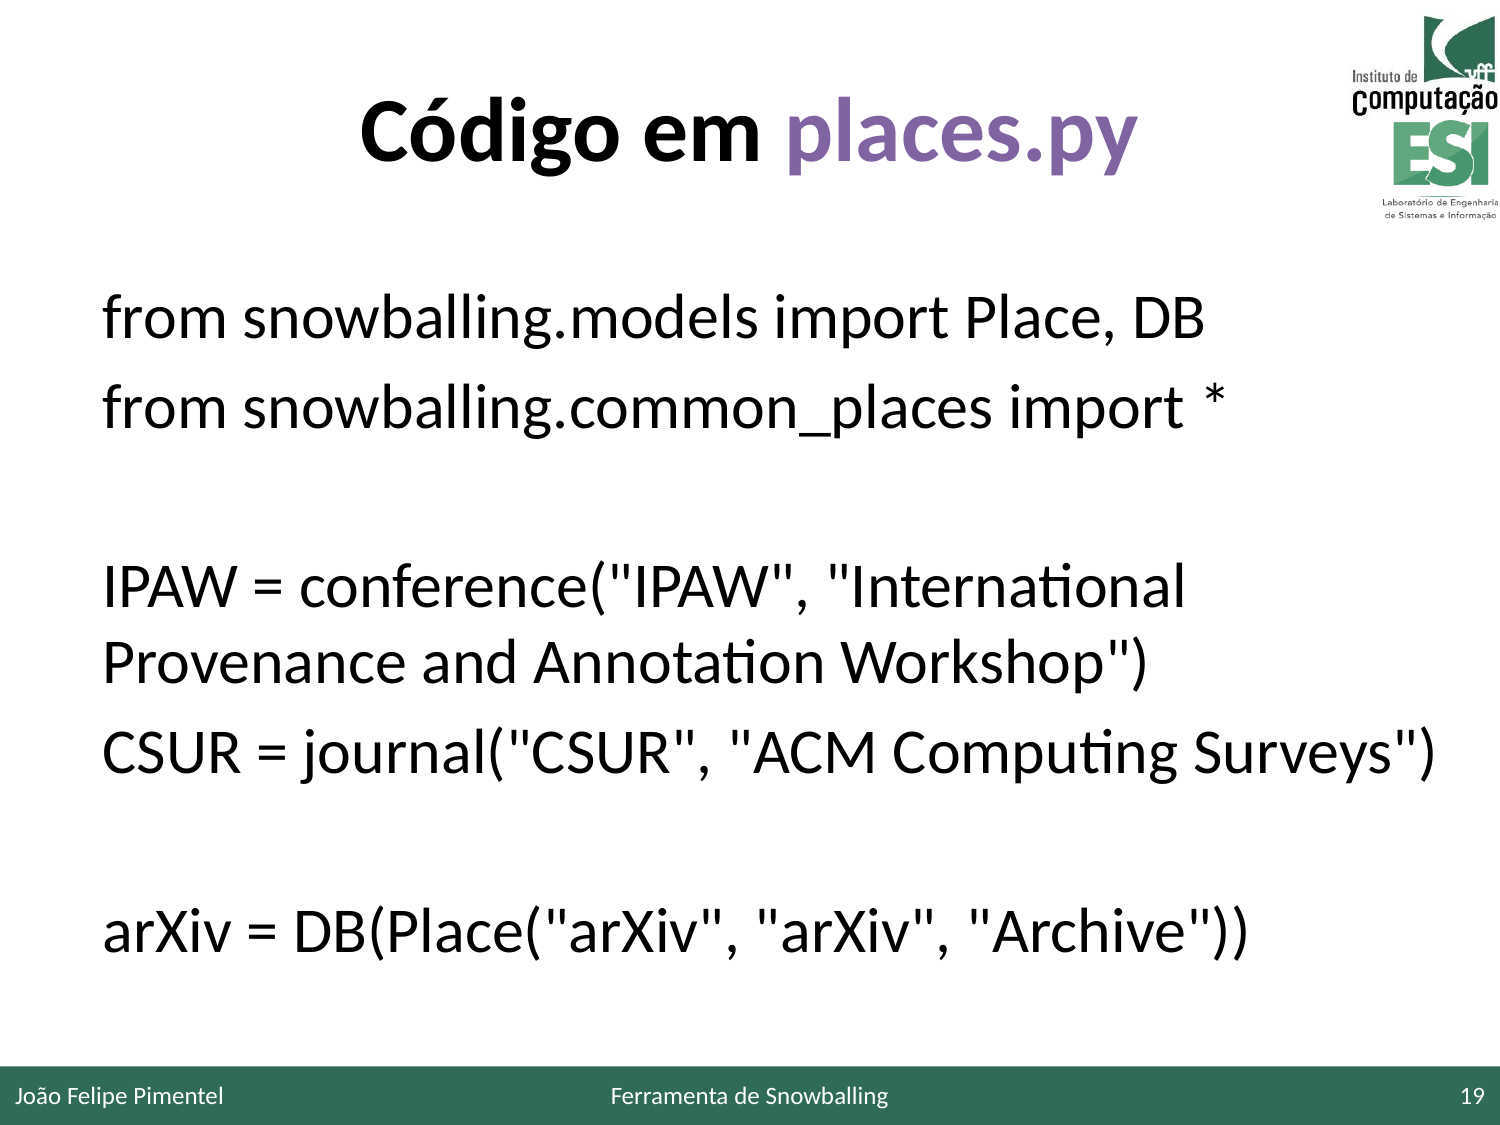

# Código em places.py
from snowballing.models import Place, DB
from snowballing.common_places import *

IPAW = conference("IPAW", "International Provenance and Annotation Workshop")
CSUR = journal("CSUR", "ACM Computing Surveys")

arXiv = DB(Place("arXiv", "arXiv", "Archive"))

João Felipe Pimentel
Ferramenta de Snowballing
19